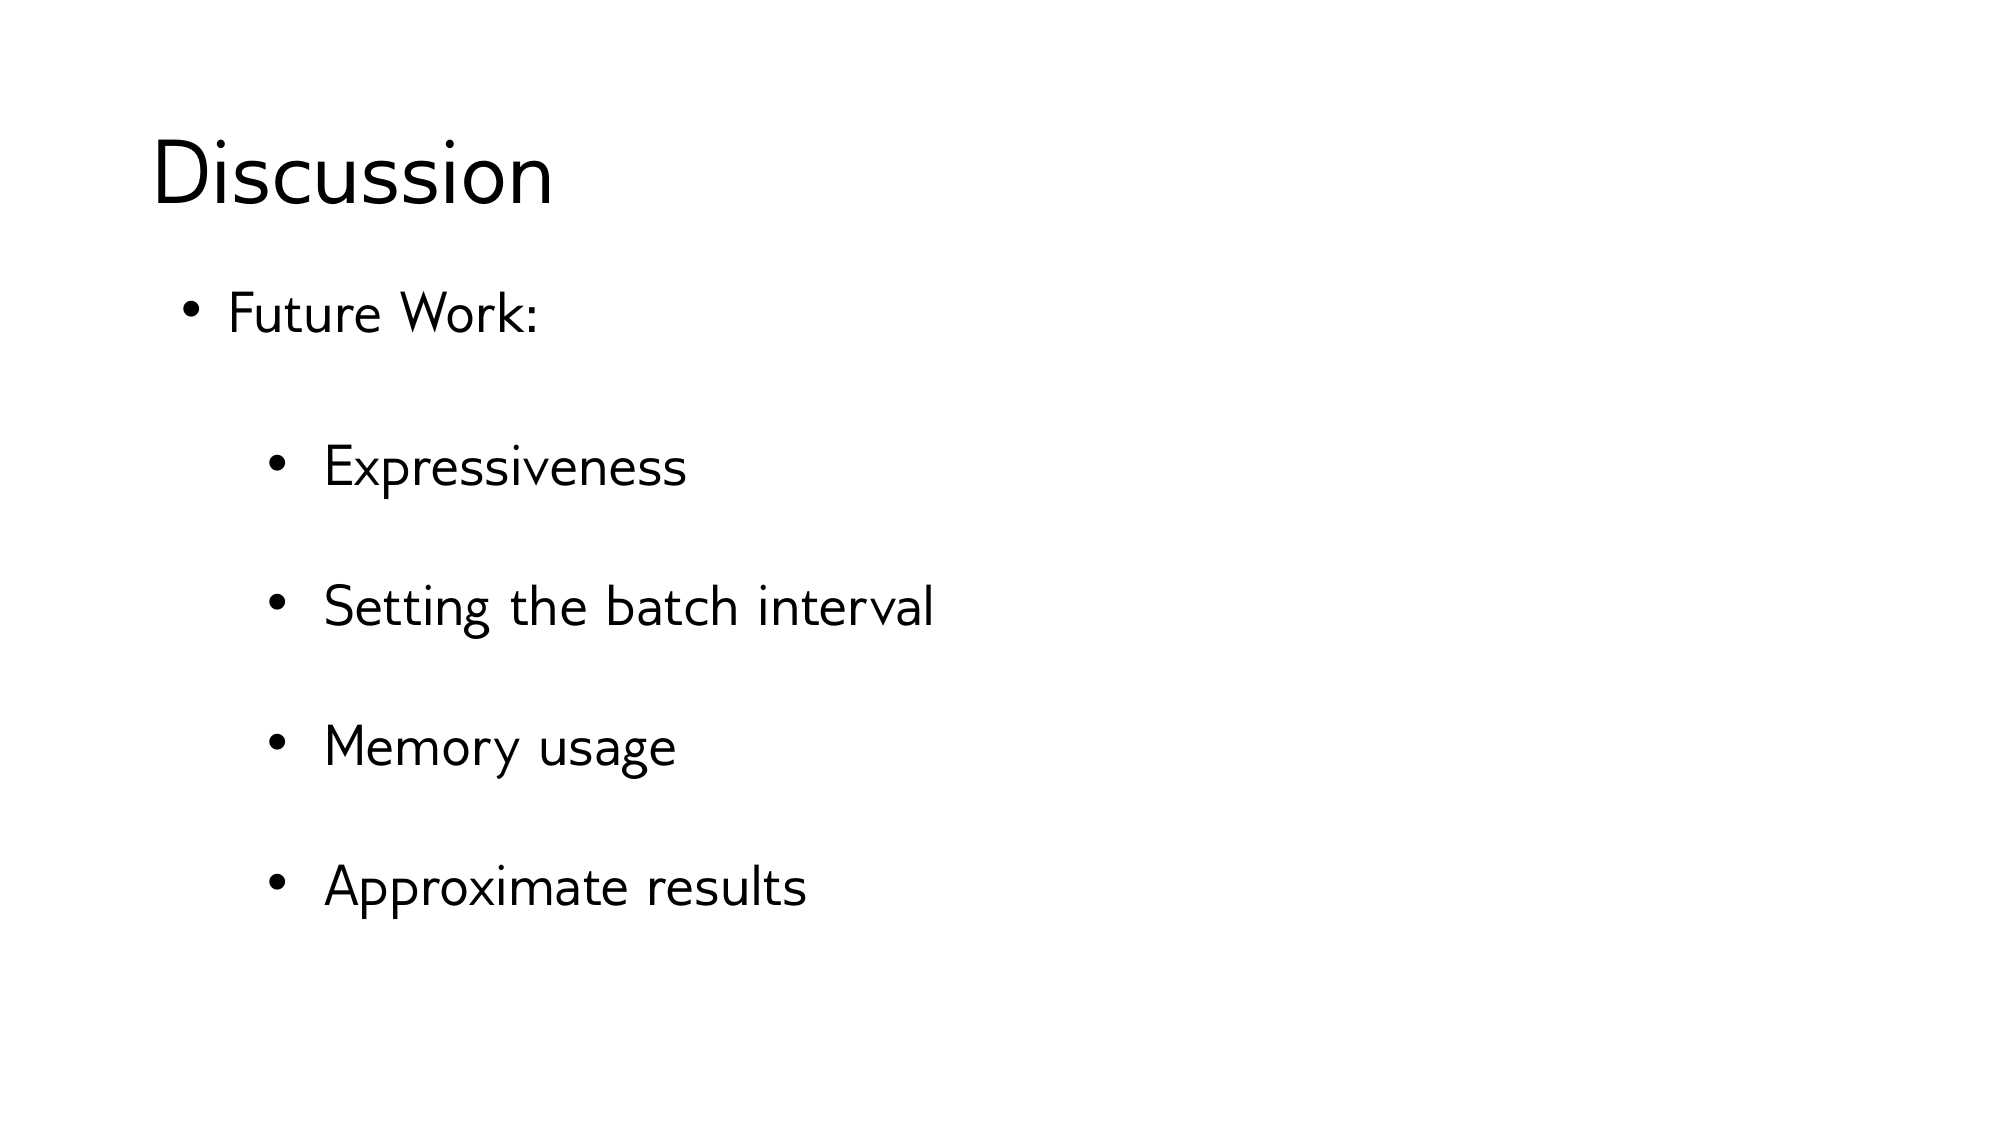

# Discussion
Future Work:

Expressiveness

Setting the batch interval

Memory usage

Approximate results